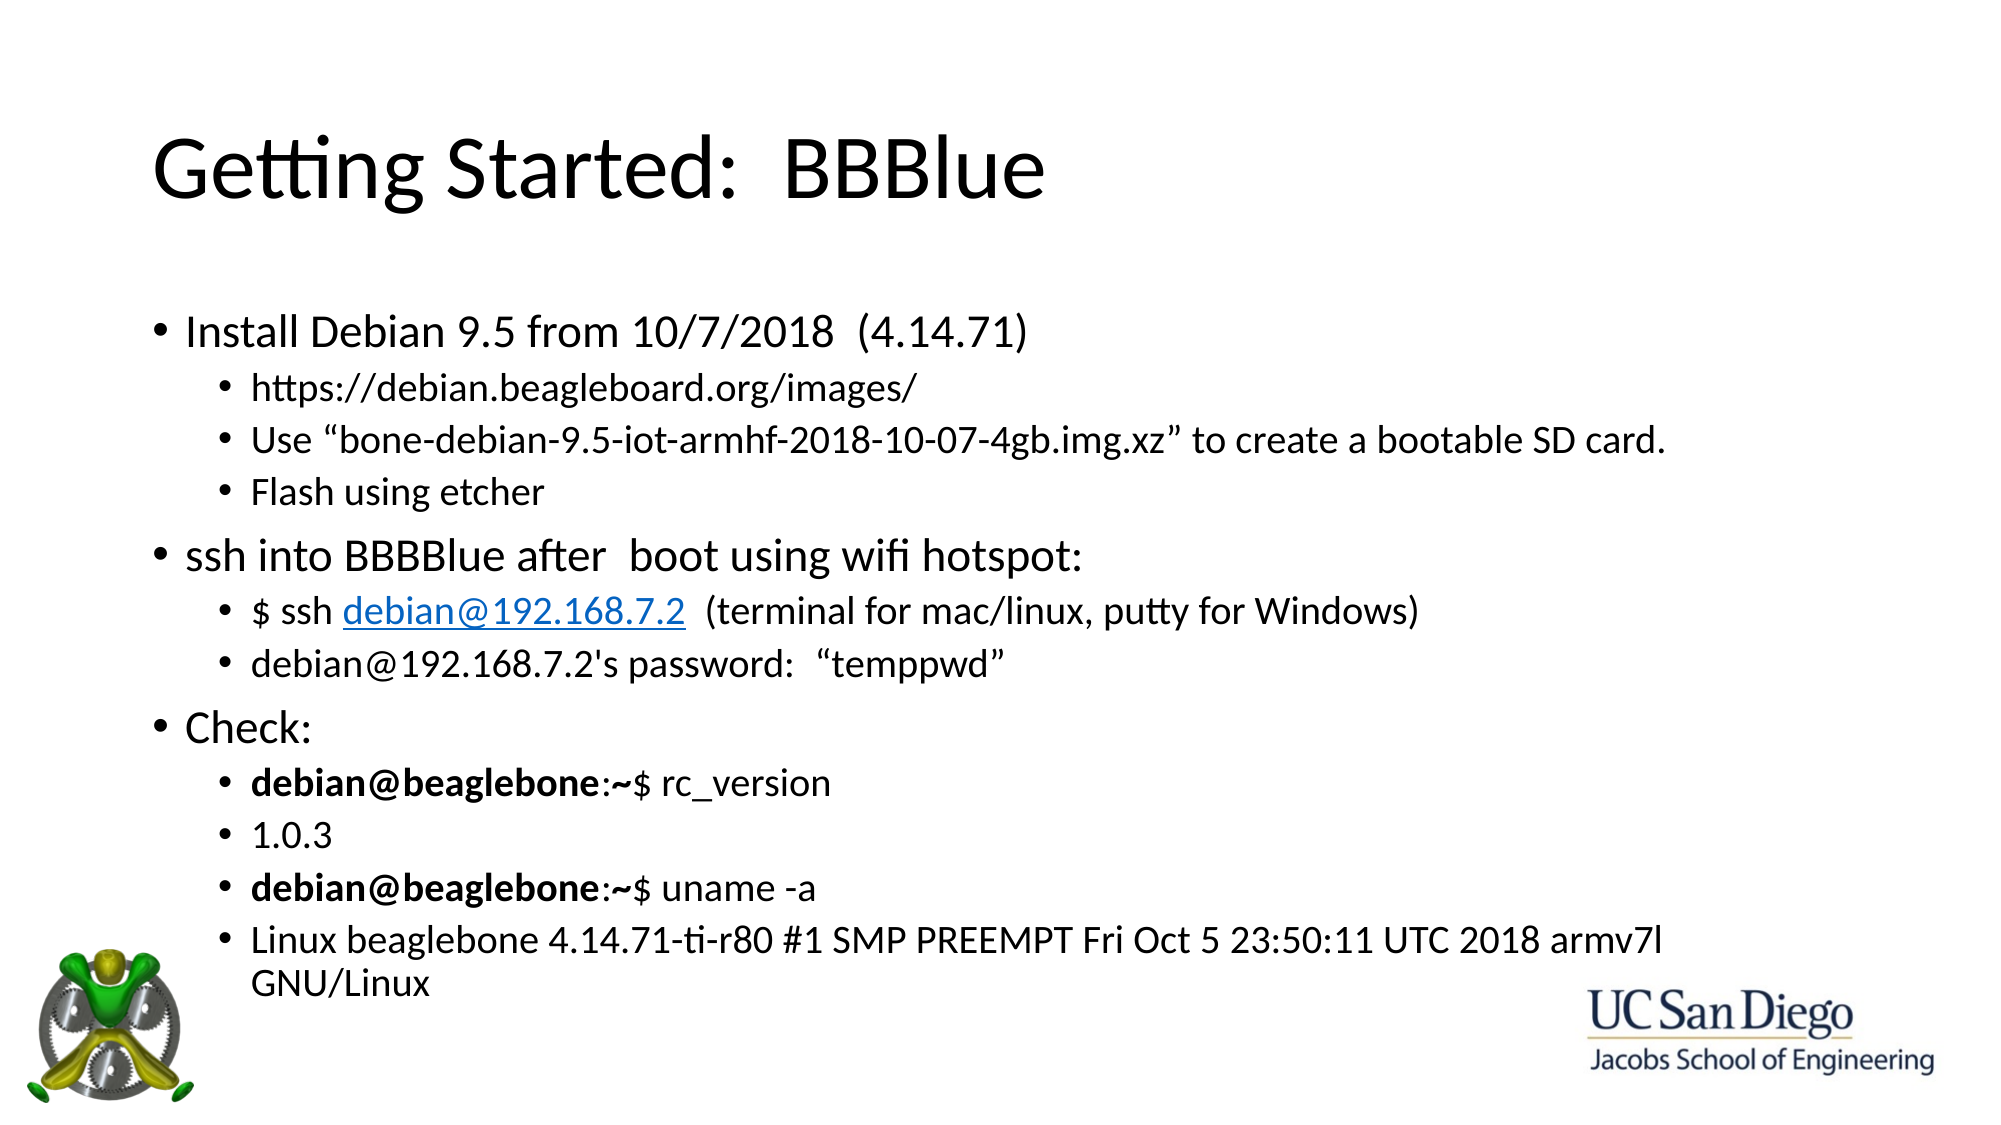

# Getting Started:  BBBlue
Install Debian 9.5 from 10/7/2018  (4.14.71)
https://debian.beagleboard.org/images/
Use “bone-debian-9.5-iot-armhf-2018-10-07-4gb.img.xz” to create a bootable SD card.
Flash using etcher
ssh into BBBBlue after  boot using wifi hotspot:
$ ssh debian@192.168.7.2  (terminal for mac/linux, putty for Windows)
debian@192.168.7.2's password:  “temppwd”
Check:
debian@beaglebone:~$ rc_version
1.0.3
debian@beaglebone:~$ uname -a
Linux beaglebone 4.14.71-ti-r80 #1 SMP PREEMPT Fri Oct 5 23:50:11 UTC 2018 armv7l GNU/Linux